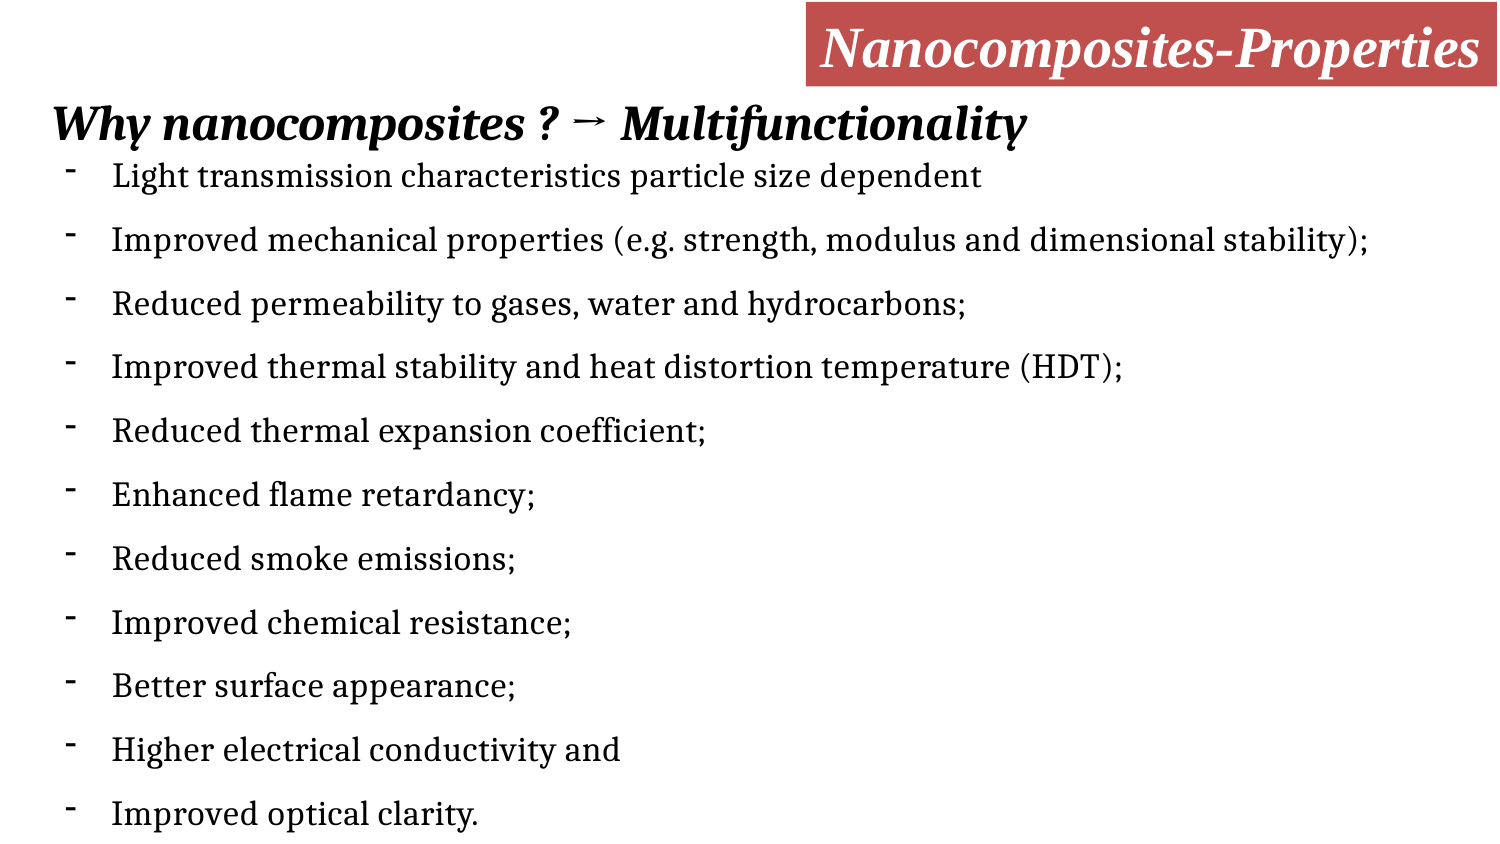

Nanocomposites-Properties
Why nanocomposites ? → Multifunctionality
Light transmission characteristics particle size dependent
Improved mechanical properties (e.g. strength, modulus and dimensional stability);
Reduced permeability to gases, water and hydrocarbons;
Improved thermal stability and heat distortion temperature (HDT);
Reduced thermal expansion coefficient;
Enhanced flame retardancy;
Reduced smoke emissions;
Improved chemical resistance;
Better surface appearance;
Higher electrical conductivity and
Improved optical clarity.